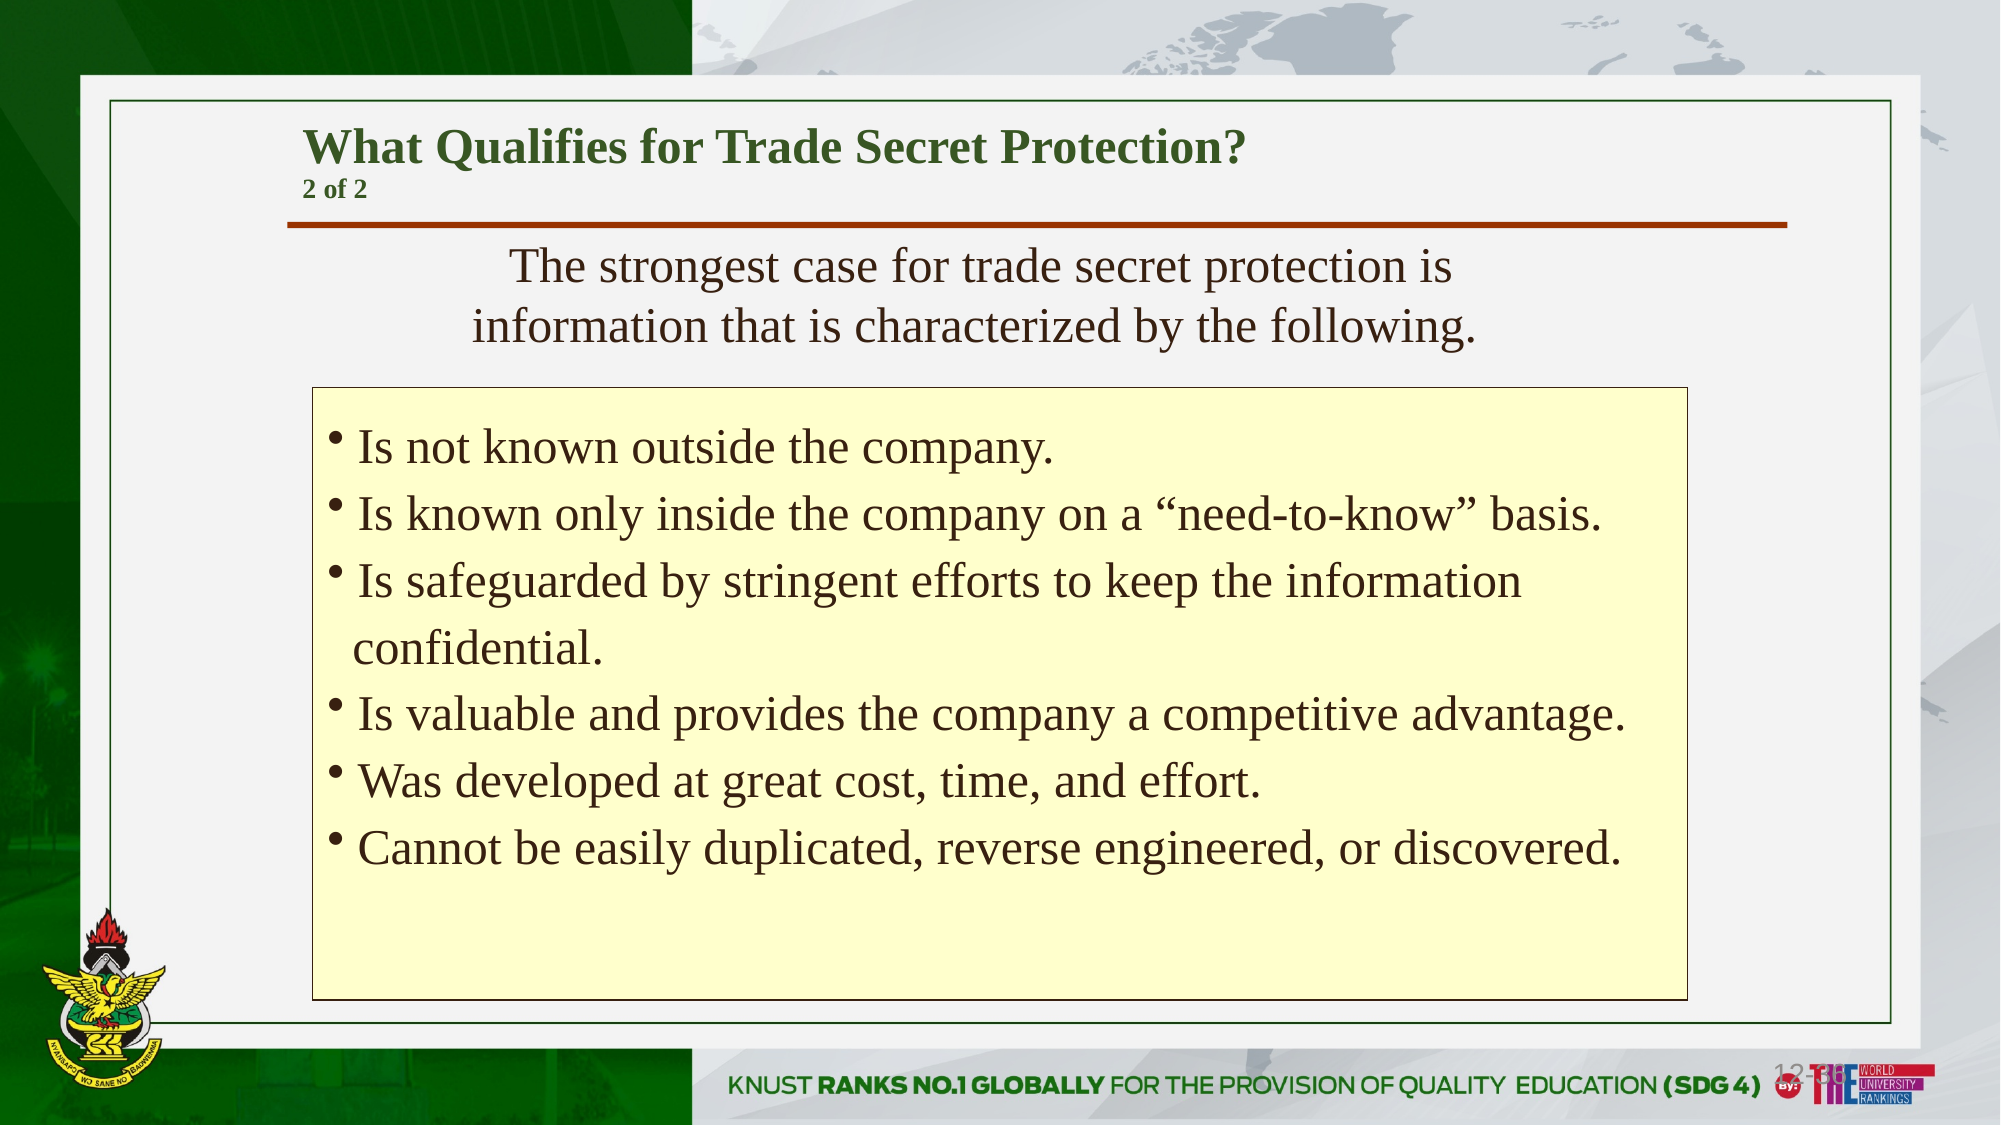

# What Qualifies for Trade Secret Protection? 2 of 2

The strongest case for trade secret protection is information that is characterized by the following.

 Is not known outside the company.
 Is known only inside the company on a “need-to-know” basis.
 Is safeguarded by stringent efforts to keep the information
  confidential.
 Is valuable and provides the company a competitive advantage.
 Was developed at great cost, time, and effort.
 Cannot be easily duplicated, reverse engineered, or discovered.
12-36